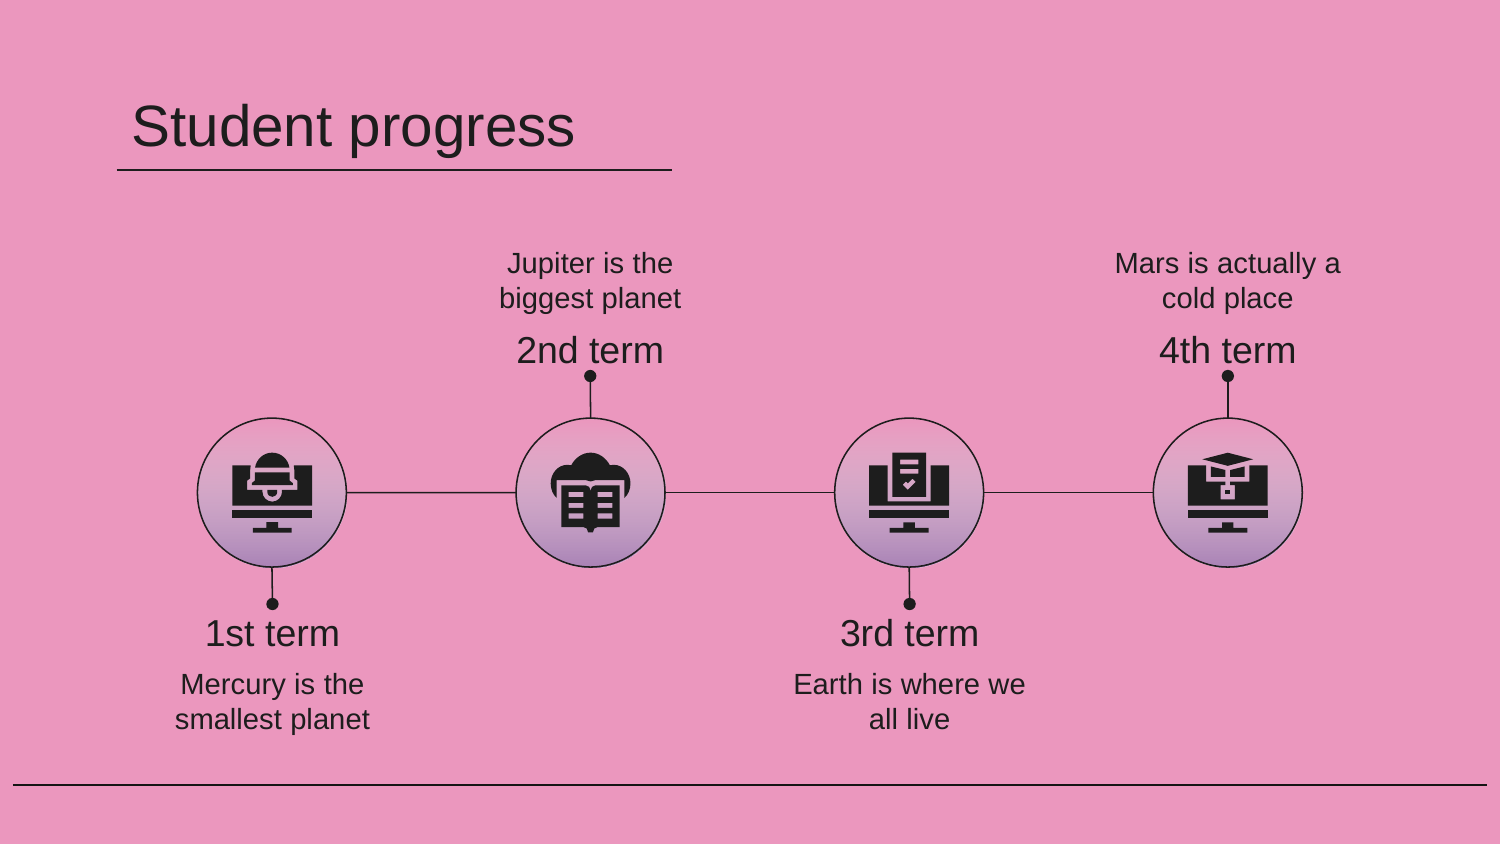

# Student progress
Jupiter is the biggest planet
2nd term
Mars is actually a cold place
4th term

1st term
Mercury is the smallest planet
3rd term
Earth is where we all live